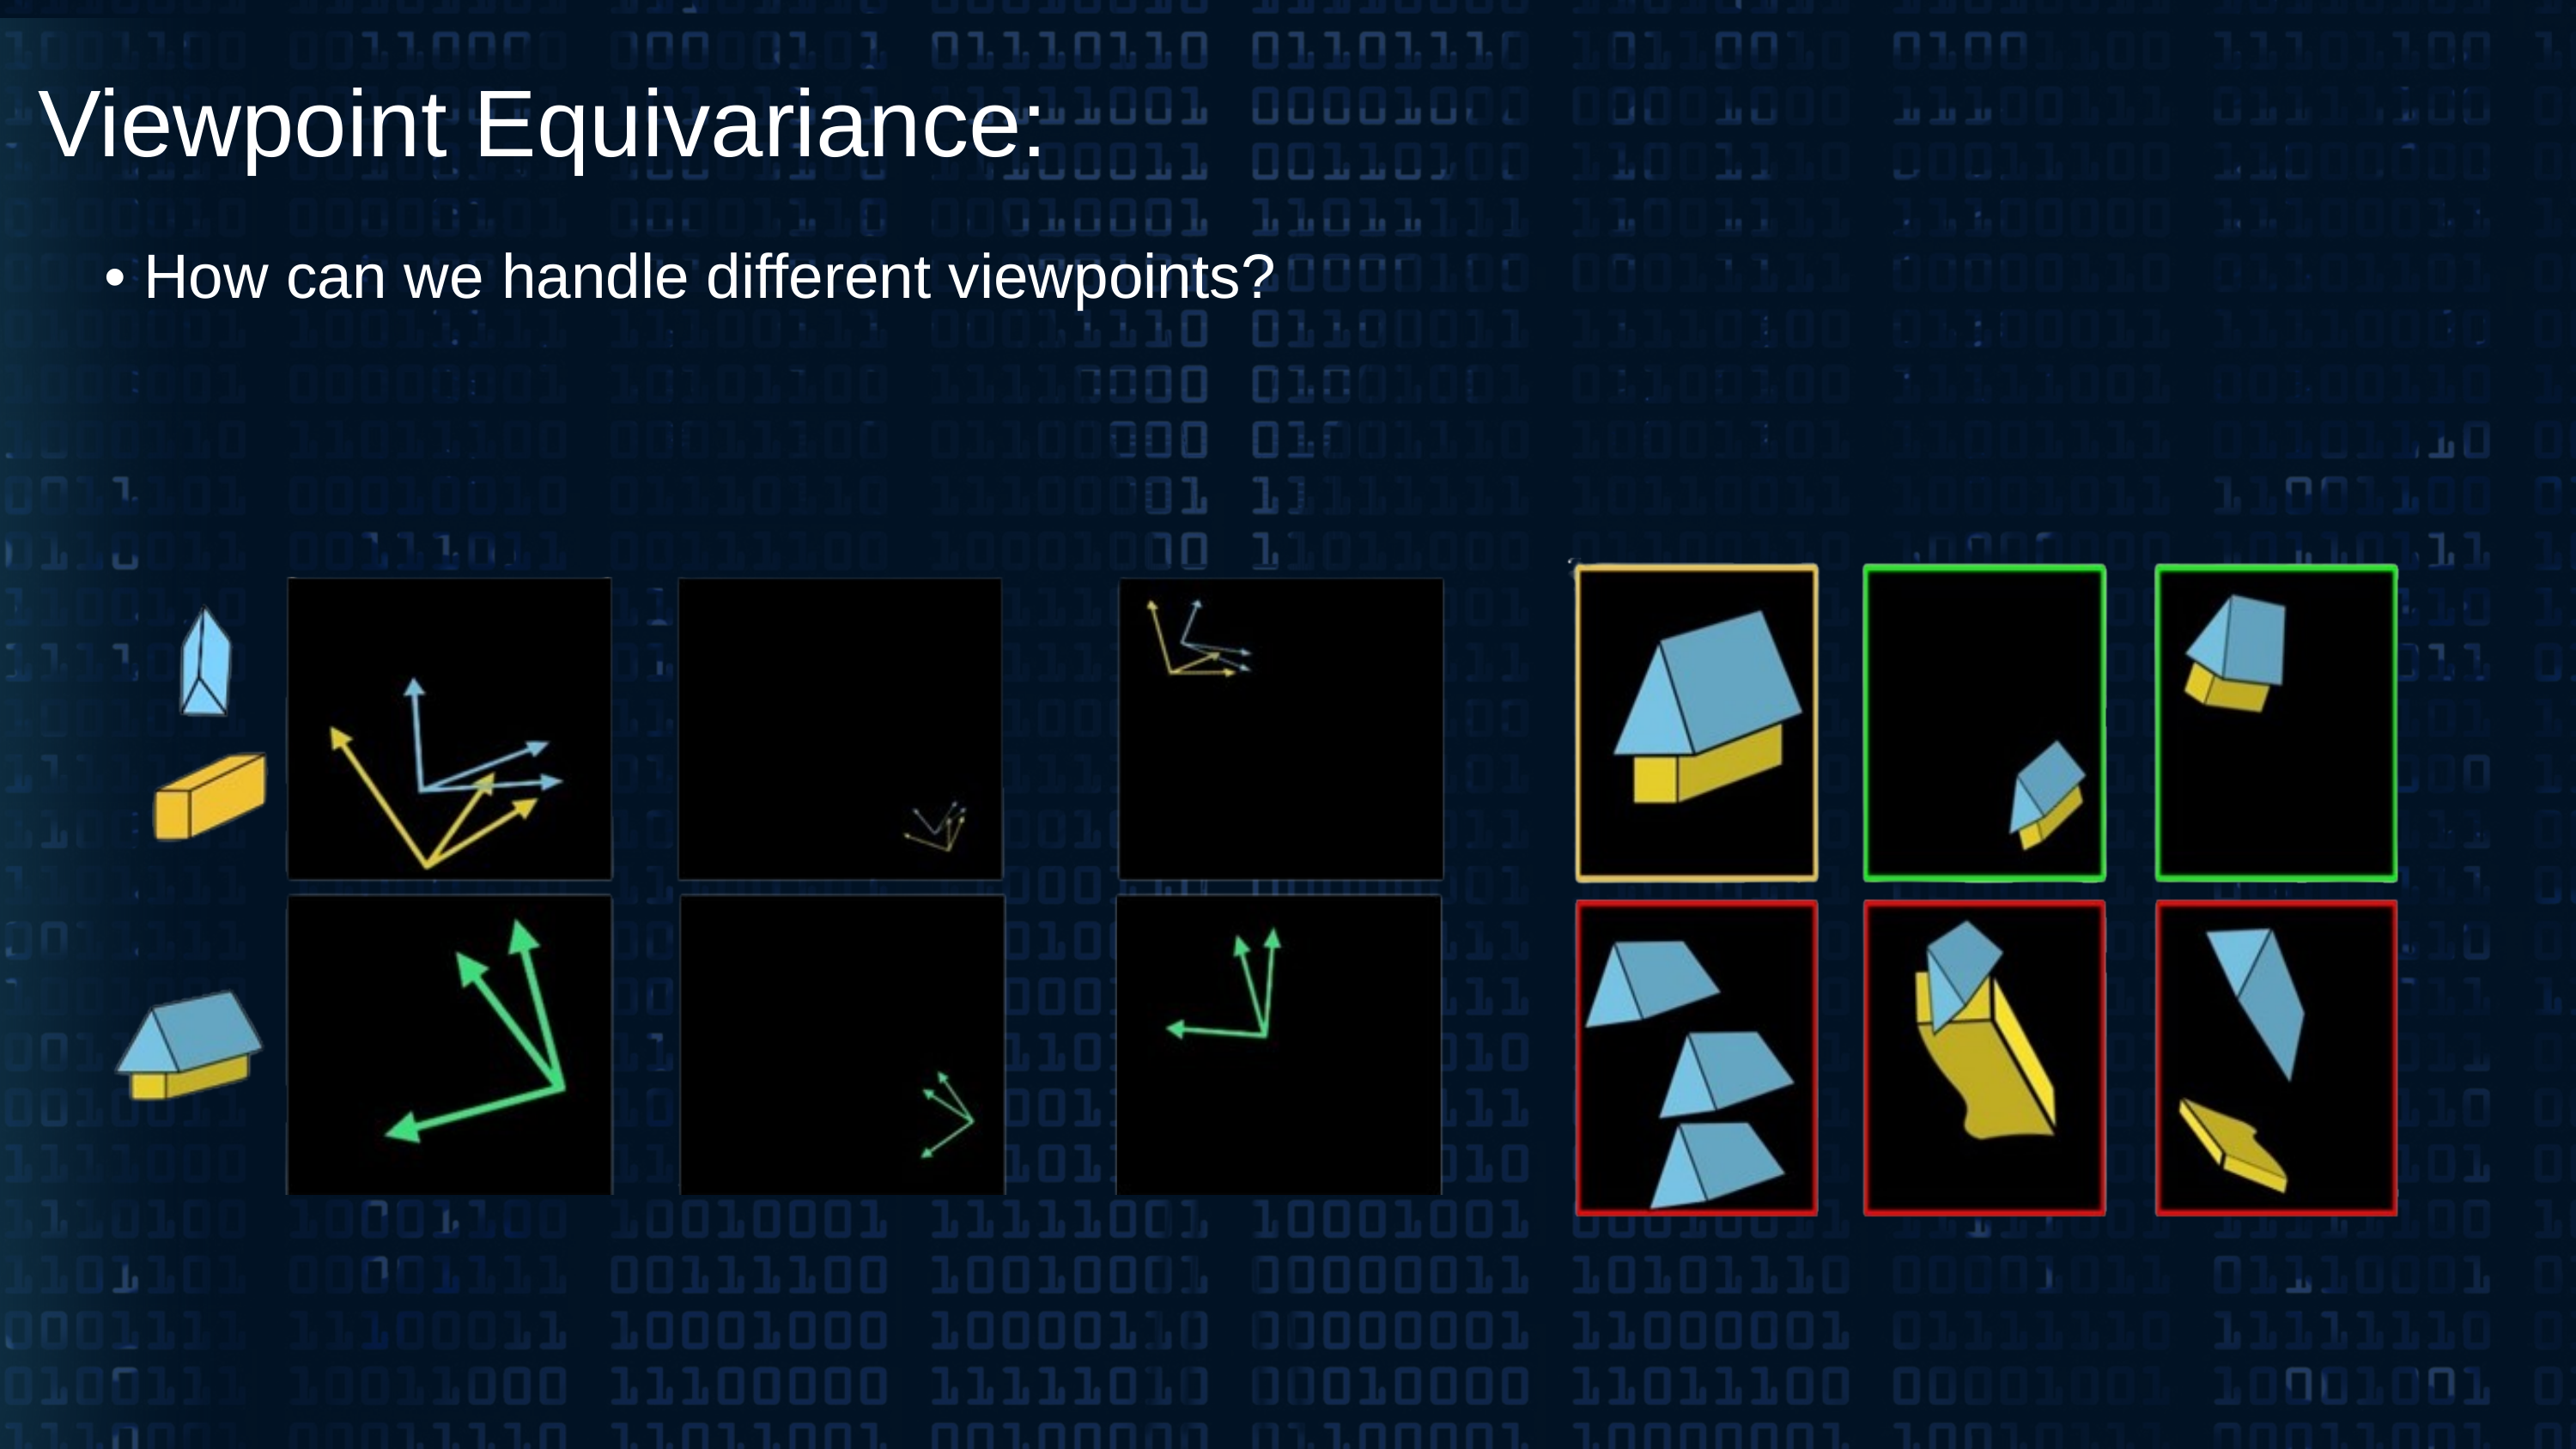

Viewpoint Equivariance:

• How can we handle different viewpoints?